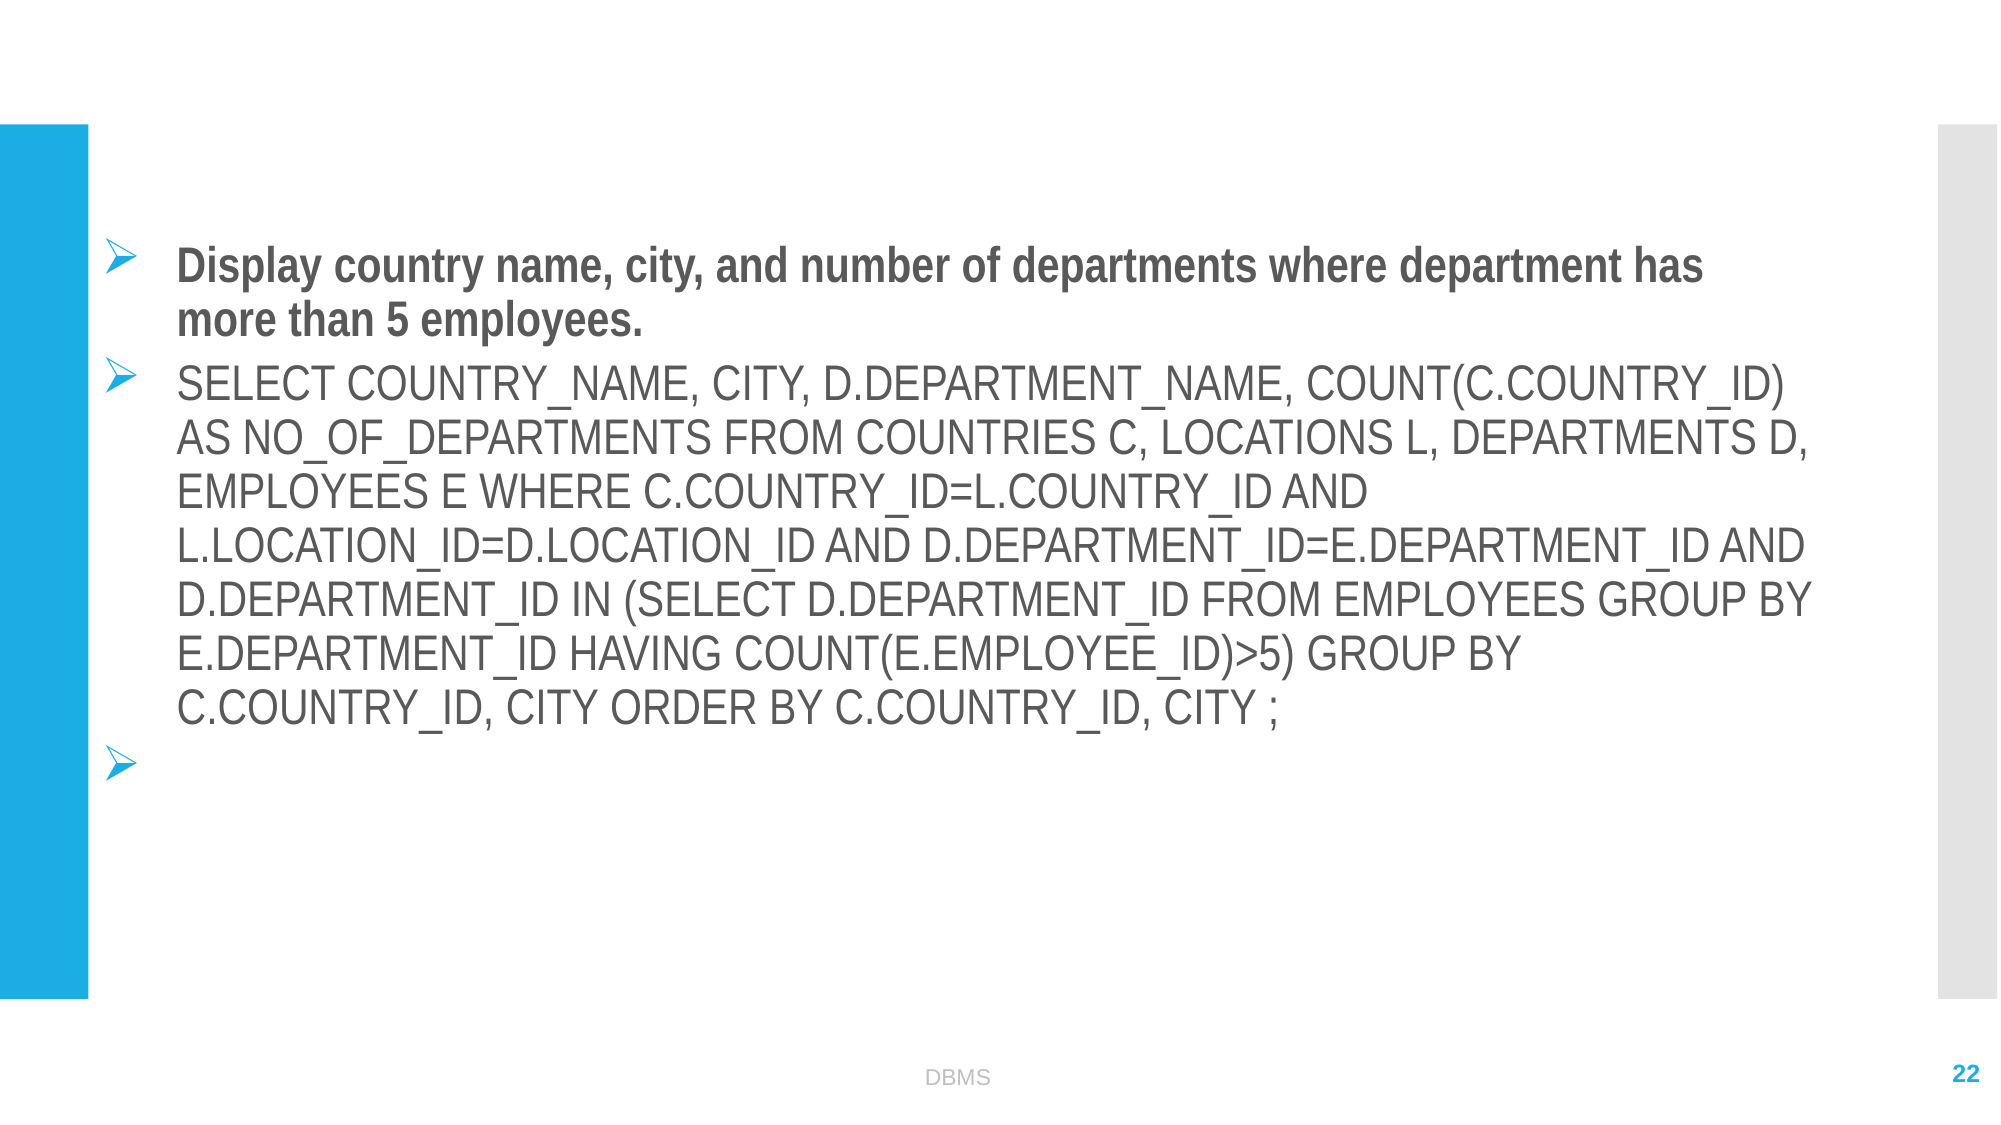

#
Display country name, city, and number of departments where department has more than 5 employees.
SELECT COUNTRY_NAME, CITY, D.DEPARTMENT_NAME, COUNT(C.COUNTRY_ID) AS NO_OF_DEPARTMENTS FROM COUNTRIES C, LOCATIONS L, DEPARTMENTS D, EMPLOYEES E WHERE C.COUNTRY_ID=L.COUNTRY_ID AND L.LOCATION_ID=D.LOCATION_ID AND D.DEPARTMENT_ID=E.DEPARTMENT_ID AND D.DEPARTMENT_ID IN (SELECT D.DEPARTMENT_ID FROM EMPLOYEES GROUP BY E.DEPARTMENT_ID HAVING COUNT(E.EMPLOYEE_ID)>5) GROUP BY C.COUNTRY_ID, CITY ORDER BY C.COUNTRY_ID, CITY ;

22
DBMS